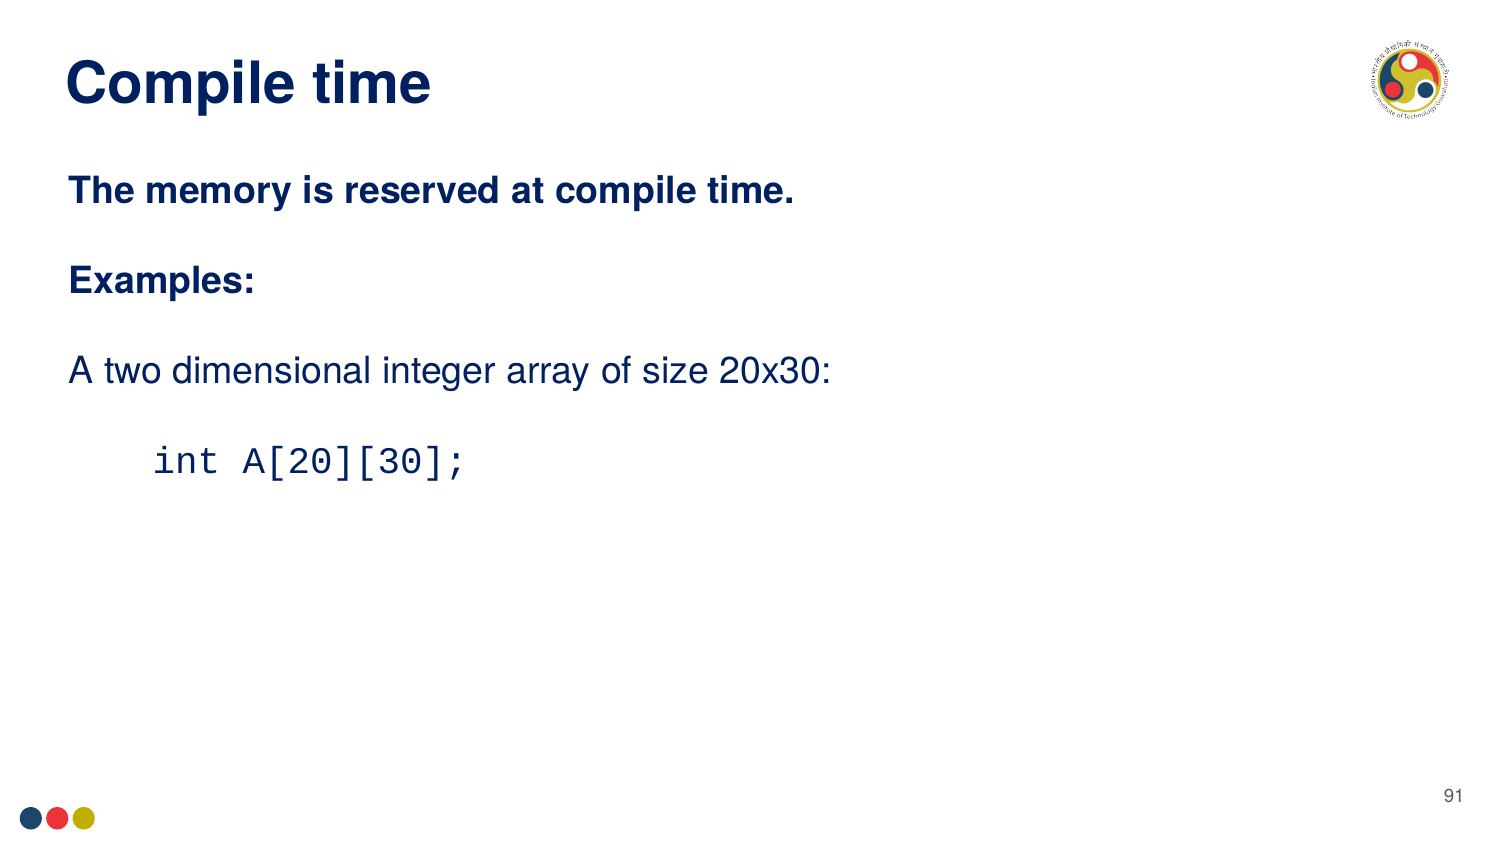

Compile time
The memory is reserved at compile time.

Examples:

A two dimensional integer array of size 20x30:

        int A[20][30];
91